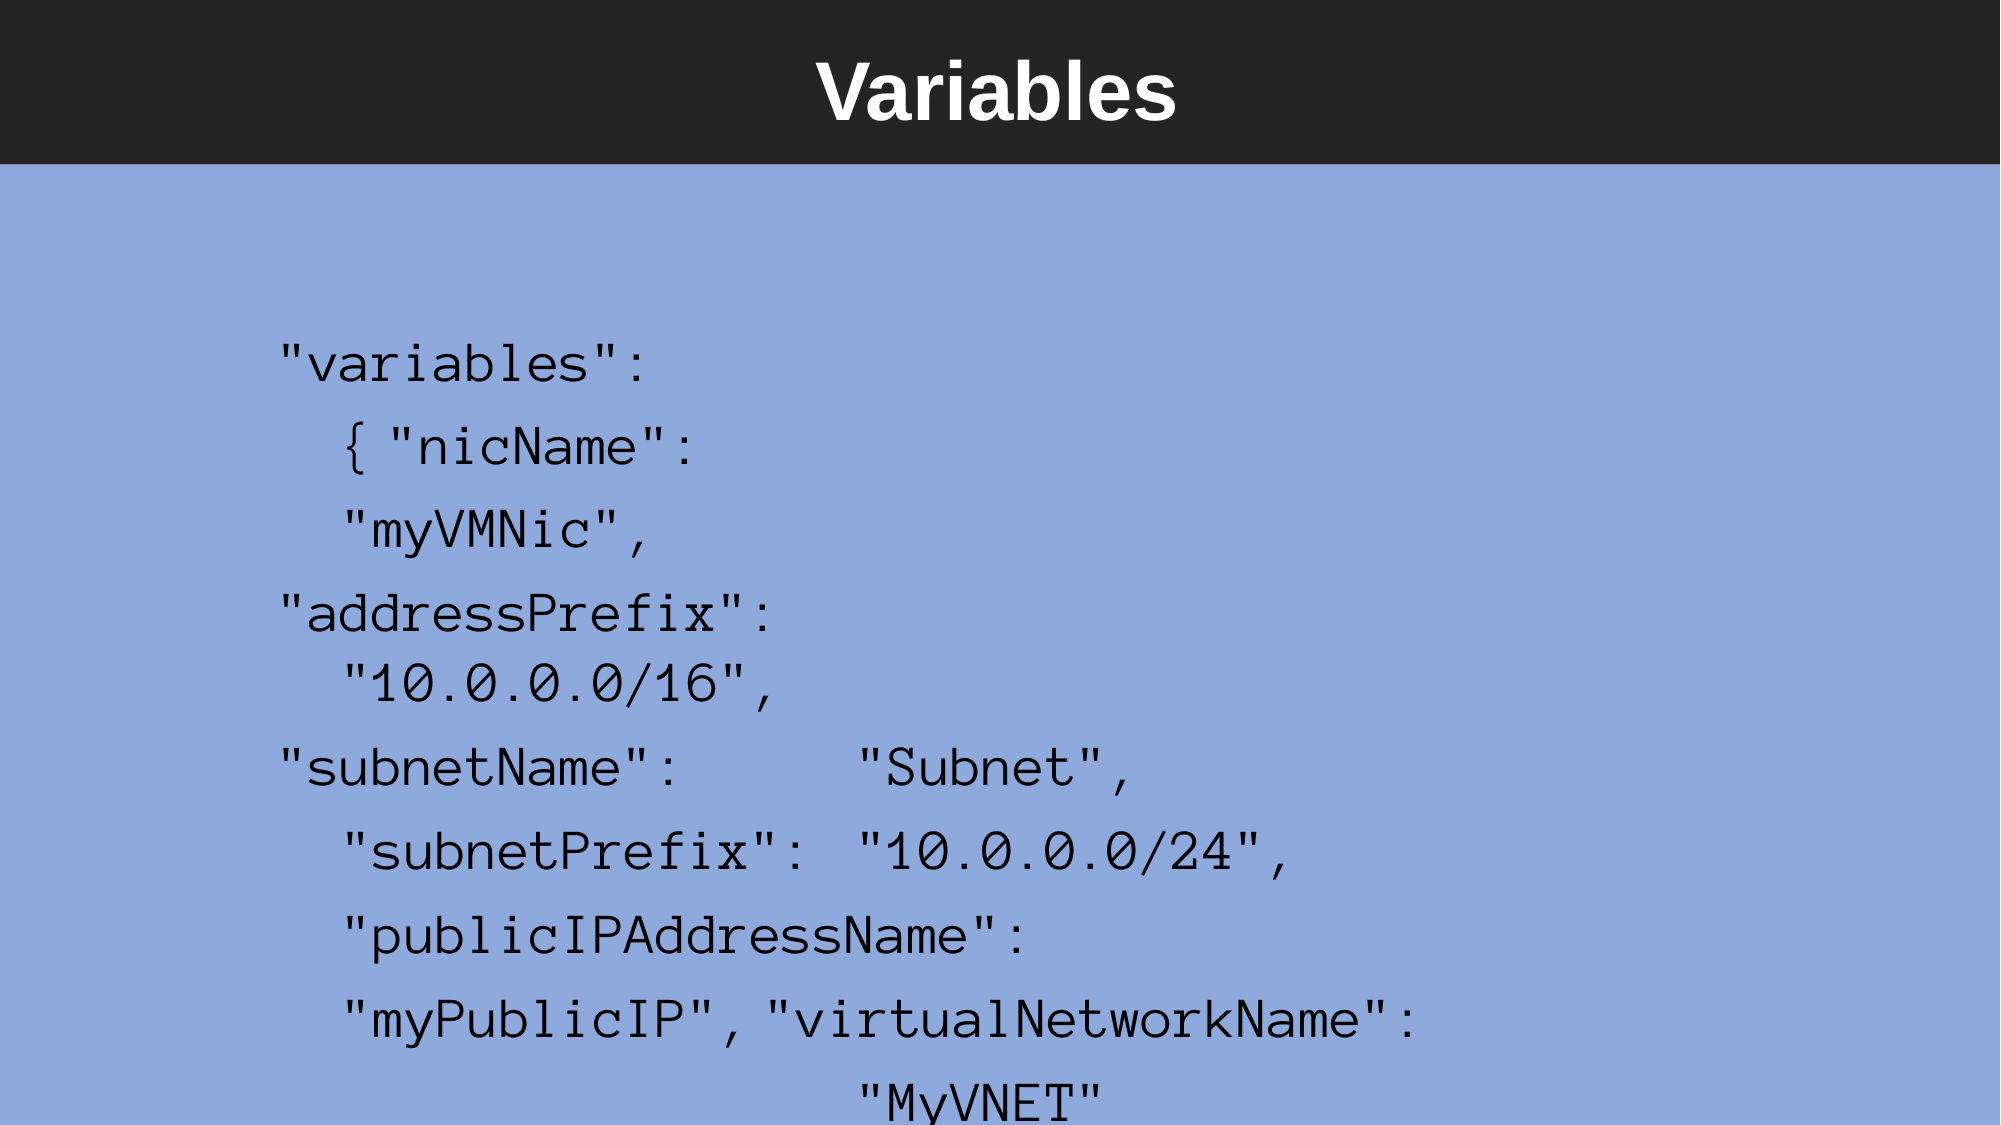

# Variables
"variables":		{ "nicName":	"myVMNic",
"addressPrefix":	"10.0.0.0/16",
"subnetName":	"Subnet", "subnetPrefix":	"10.0.0.0/24", "publicIPAddressName":		"myPublicIP", "virtualNetworkName":	"MyVNET"
}